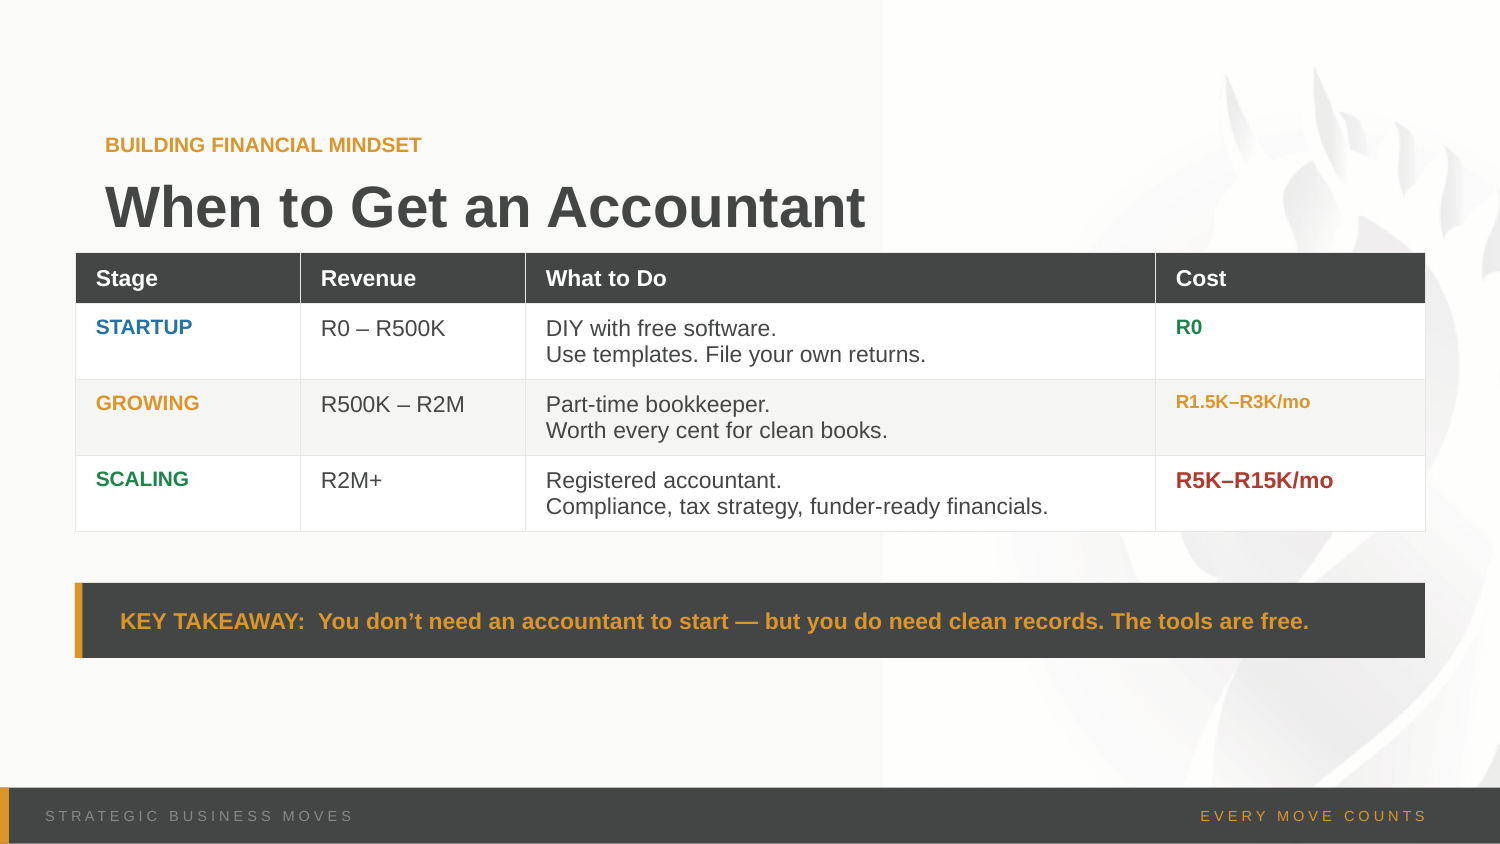

BUILDING FINANCIAL MINDSET
When to Get an Accountant
| Stage | Revenue | What to Do | Cost |
| --- | --- | --- | --- |
| STARTUP | R0 – R500K | DIY with free software. Use templates. File your own returns. | R0 |
| GROWING | R500K – R2M | Part-time bookkeeper. Worth every cent for clean books. | R1.5K–R3K/mo |
| SCALING | R2M+ | Registered accountant. Compliance, tax strategy, funder-ready financials. | R5K–R15K/mo |

KEY TAKEAWAY:  You don’t need an accountant to start — but you do need clean records. The tools are free.

S T R A T E G I C   B U S I N E S S   M O V E S
E V E R Y   M O V E   C O U N T S